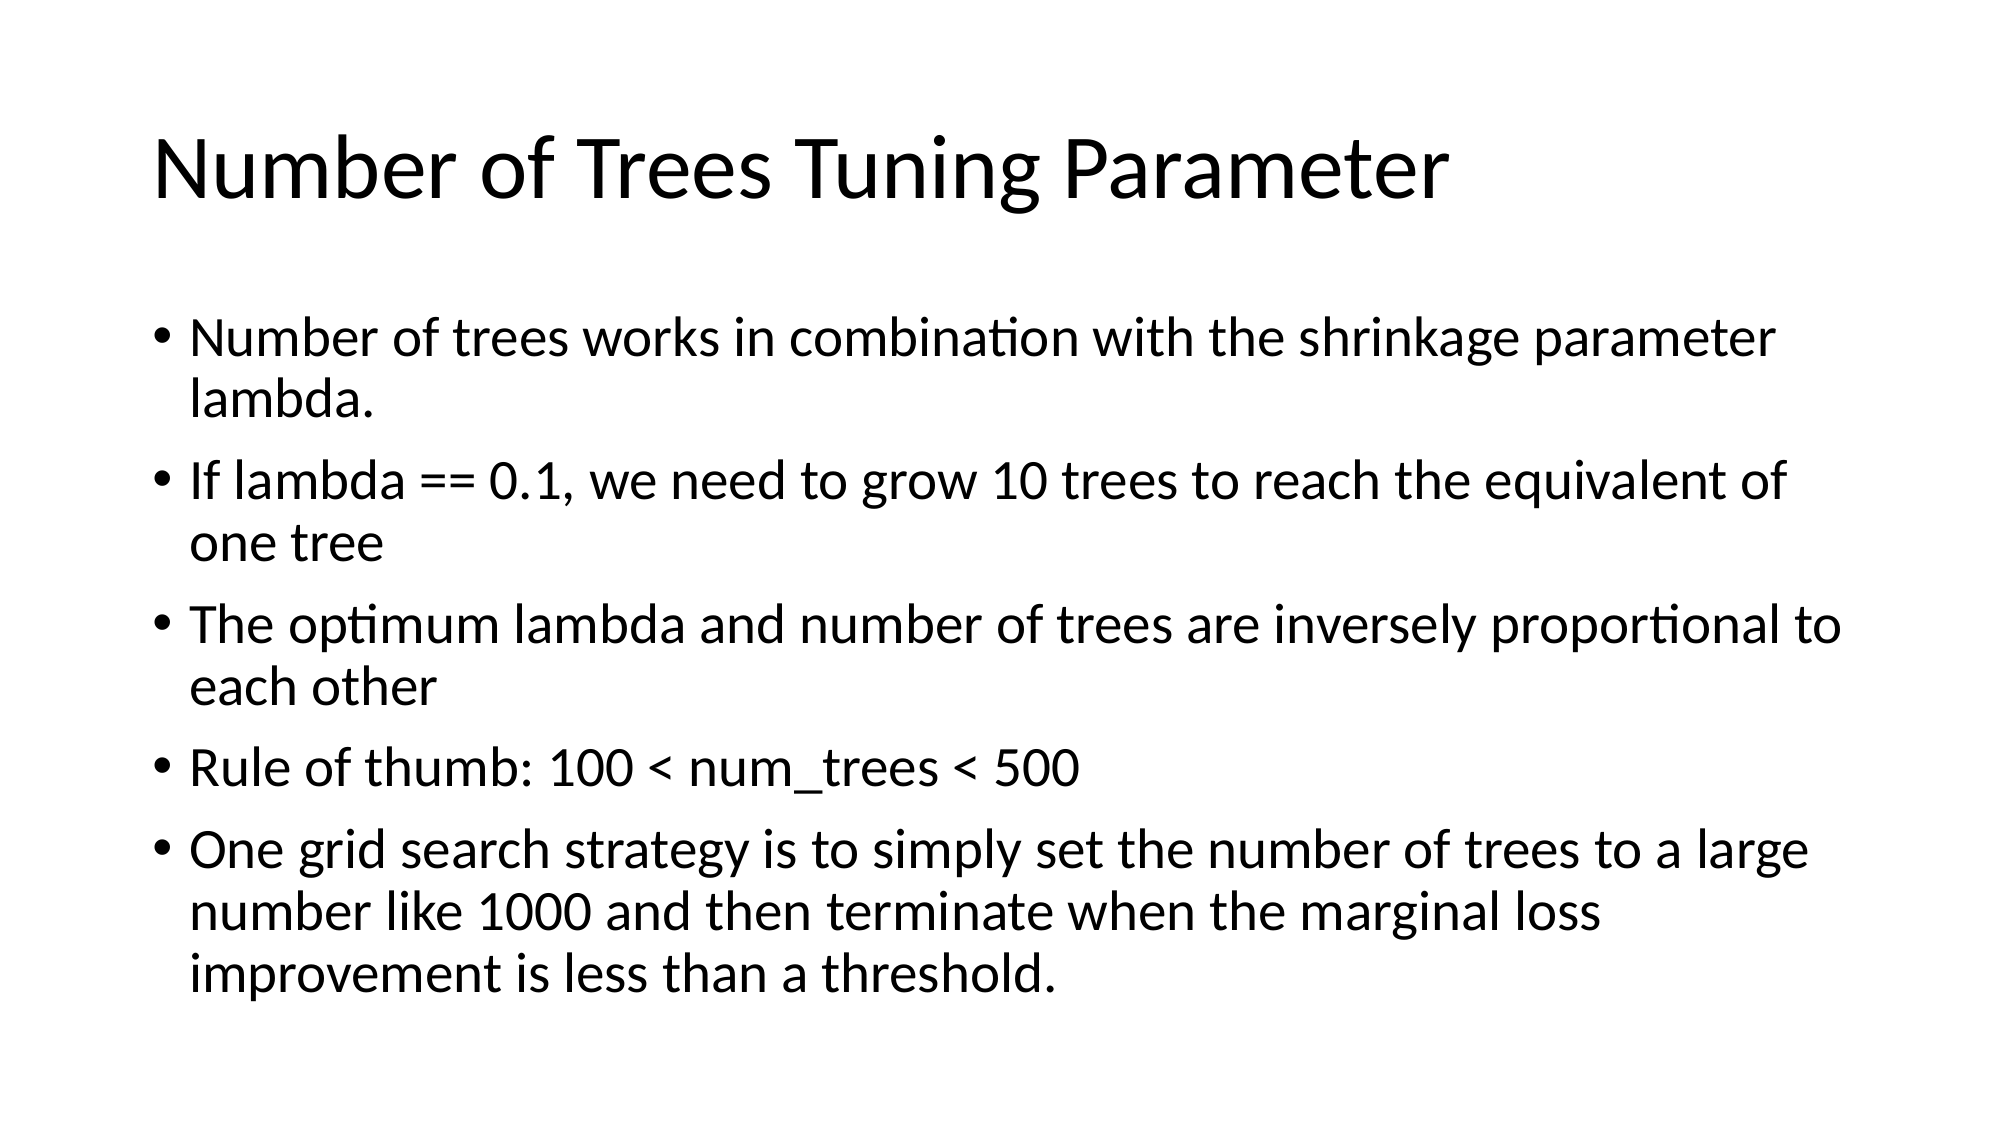

# Number of Trees Tuning Parameter
Number of trees works in combination with the shrinkage parameter lambda.
If lambda == 0.1, we need to grow 10 trees to reach the equivalent of one tree
The optimum lambda and number of trees are inversely proportional to each other
Rule of thumb: 100 < num_trees < 500
One grid search strategy is to simply set the number of trees to a large number like 1000 and then terminate when the marginal loss improvement is less than a threshold.